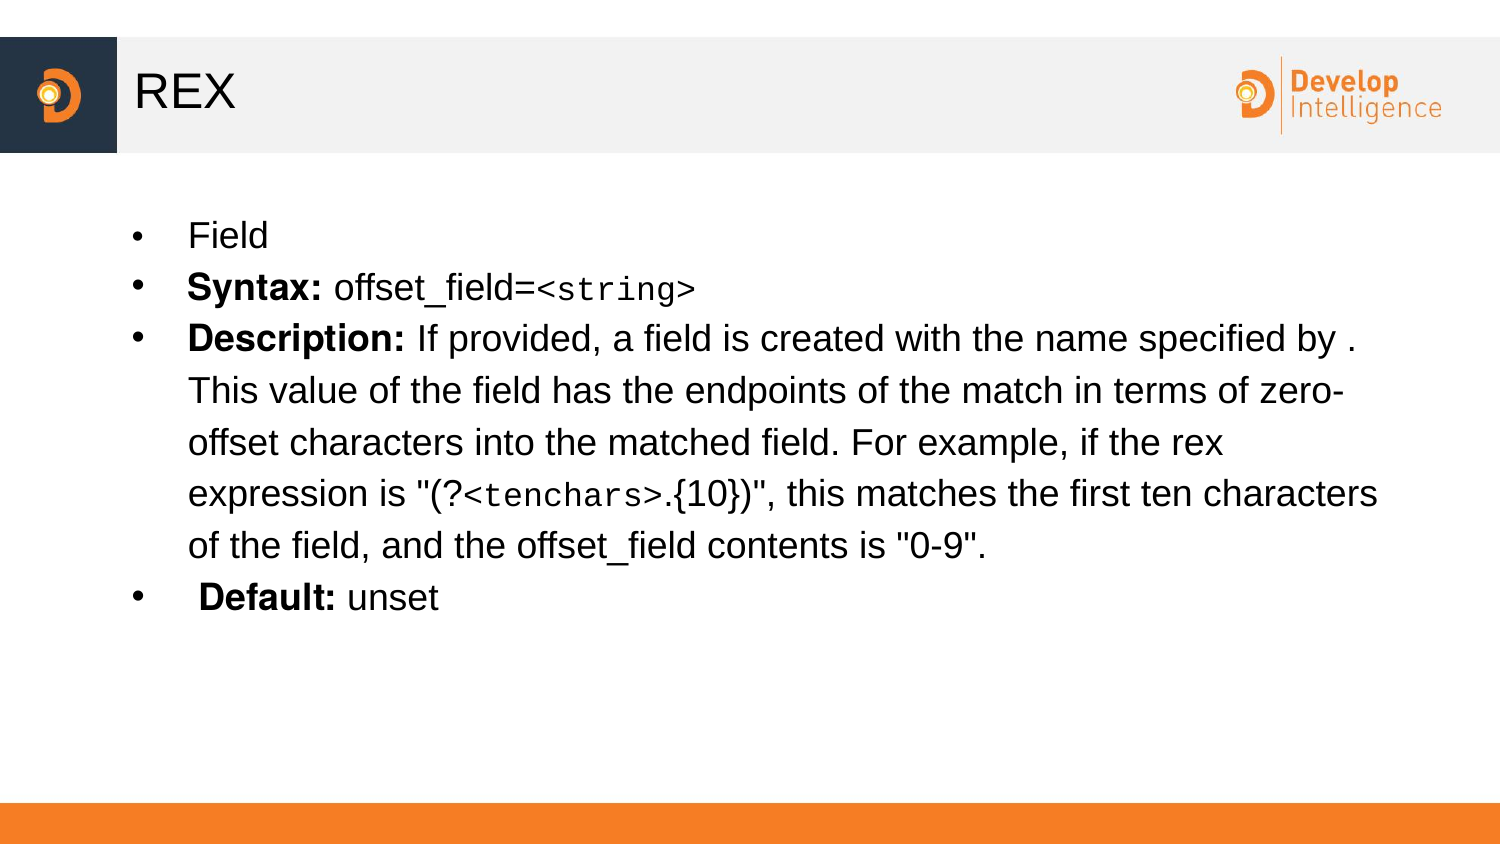

# REX
Field
Syntax: offset_field=<string>
Description: If provided, a field is created with the name specified by . This value of the field has the endpoints of the match in terms of zero-offset characters into the matched field. For example, if the rex expression is "(?<tenchars>.{10})", this matches the first ten characters of the field, and the offset_field contents is "0-9".
 Default: unset